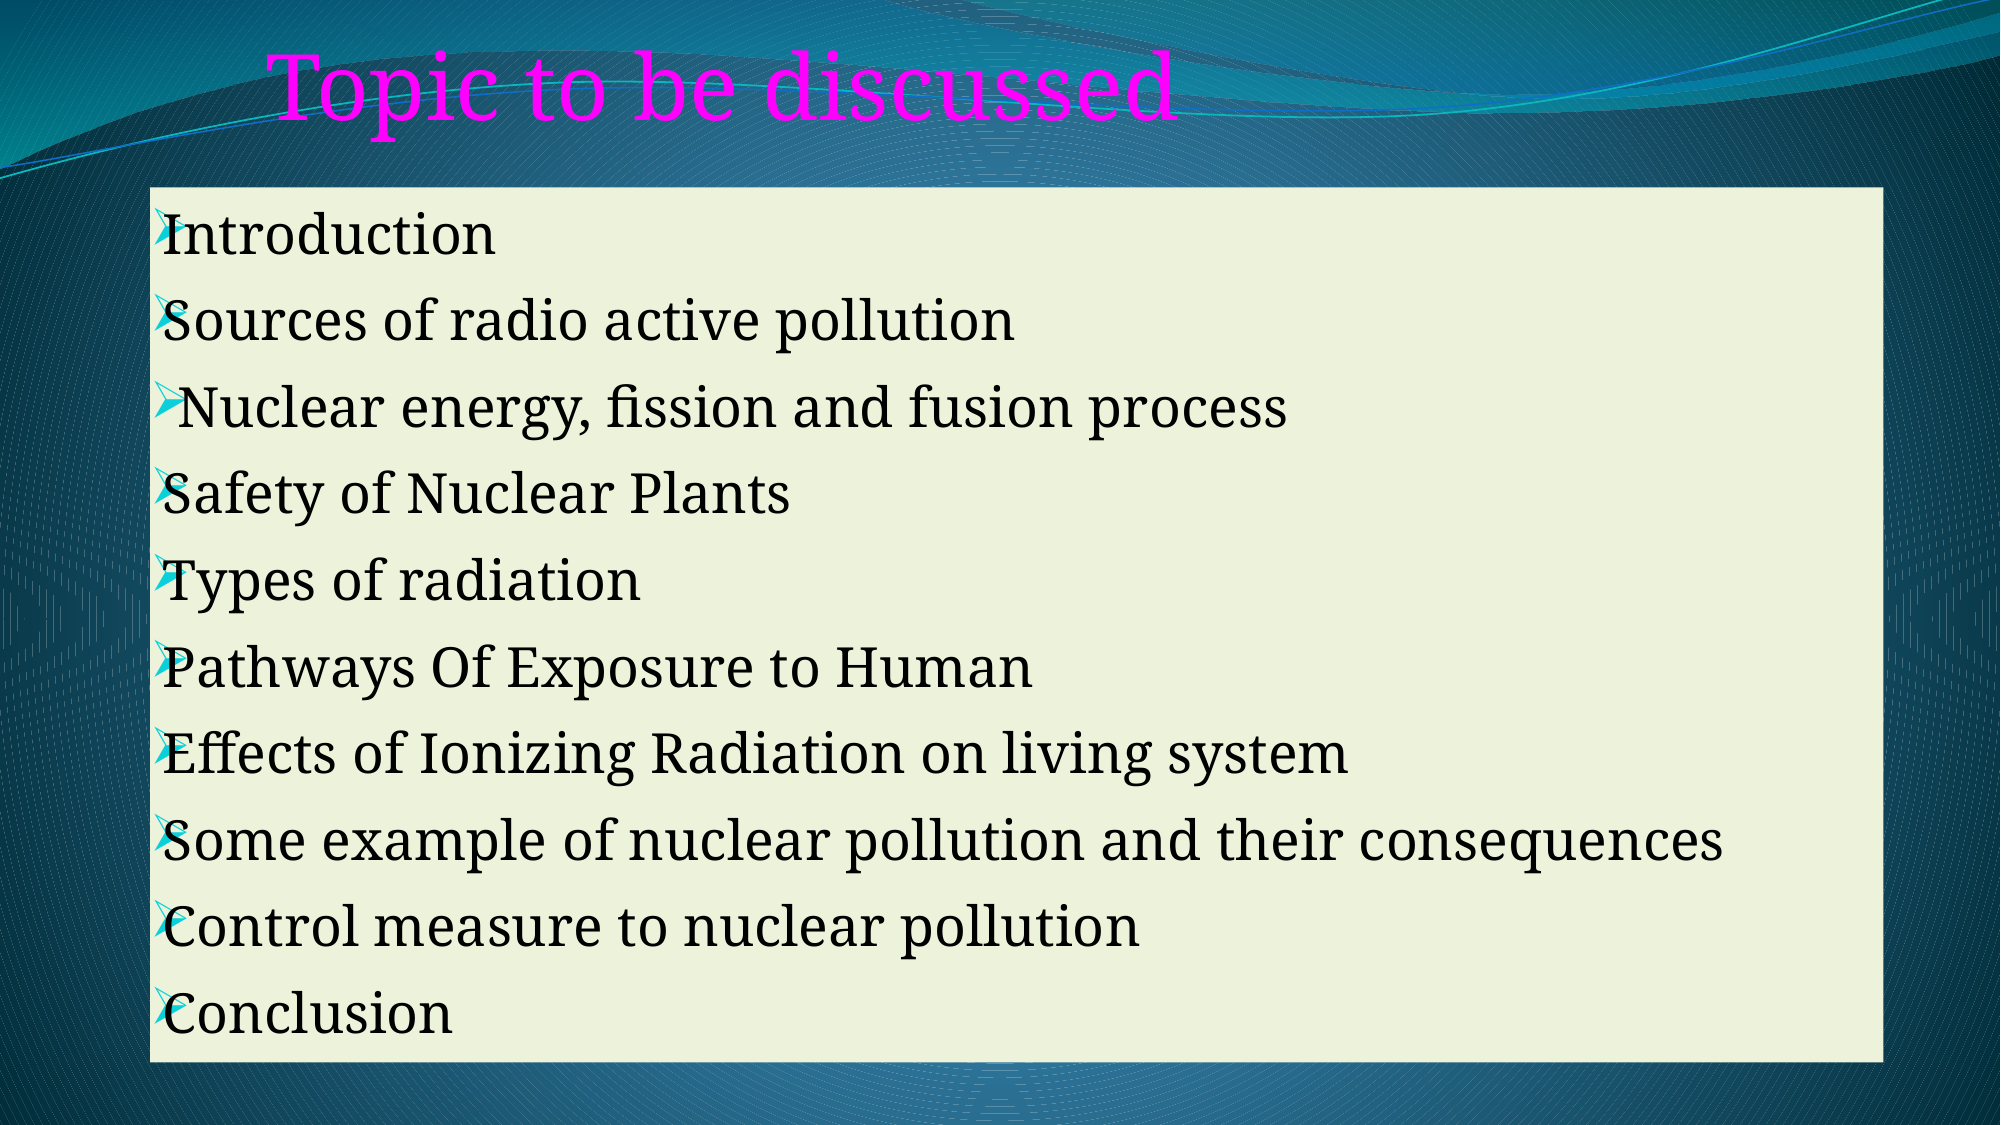

Topic to be discussed
Introduction
Sources of radio active pollution
 Nuclear energy, fission and fusion process
Safety of Nuclear Plants
Types of radiation
Pathways Of Exposure to Human
Effects of Ionizing Radiation on living system
Some example of nuclear pollution and their consequences
Control measure to nuclear pollution
Conclusion